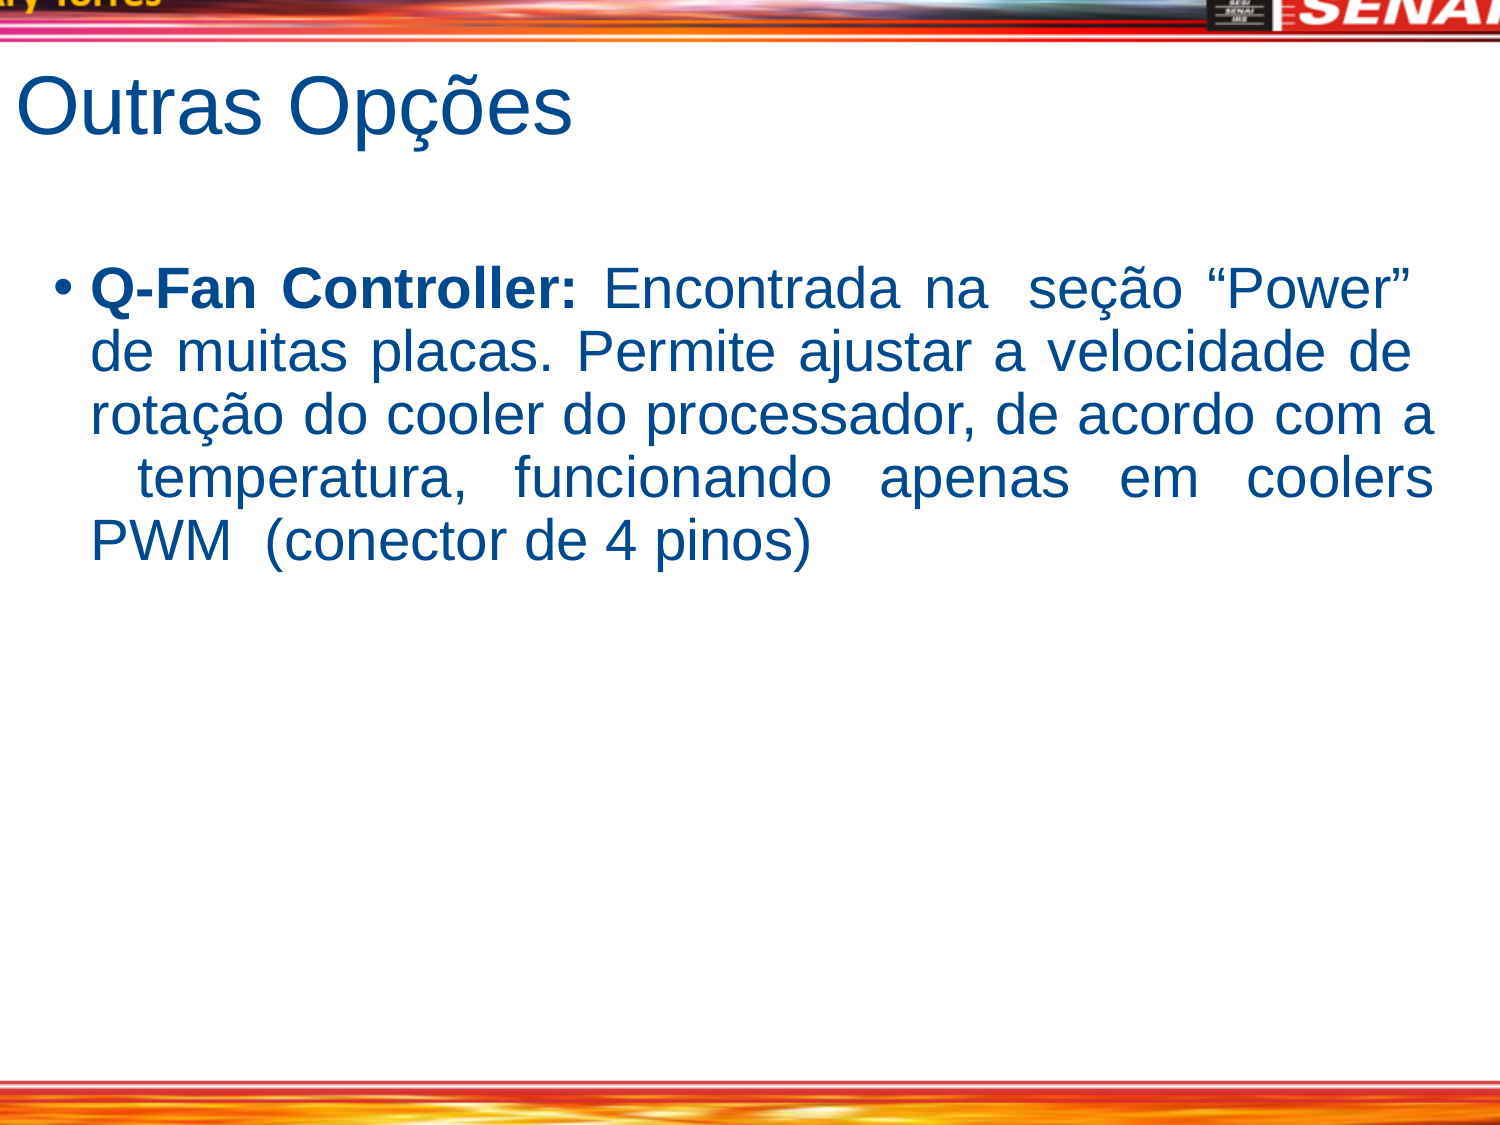

# Outras Opções
Q-Fan Controller: Encontrada na seção “Power”  de muitas placas. Permite ajustar a velocidade de  rotação do cooler do processador, de acordo com a  temperatura, funcionando apenas em coolers PWM  (conector de 4 pinos)